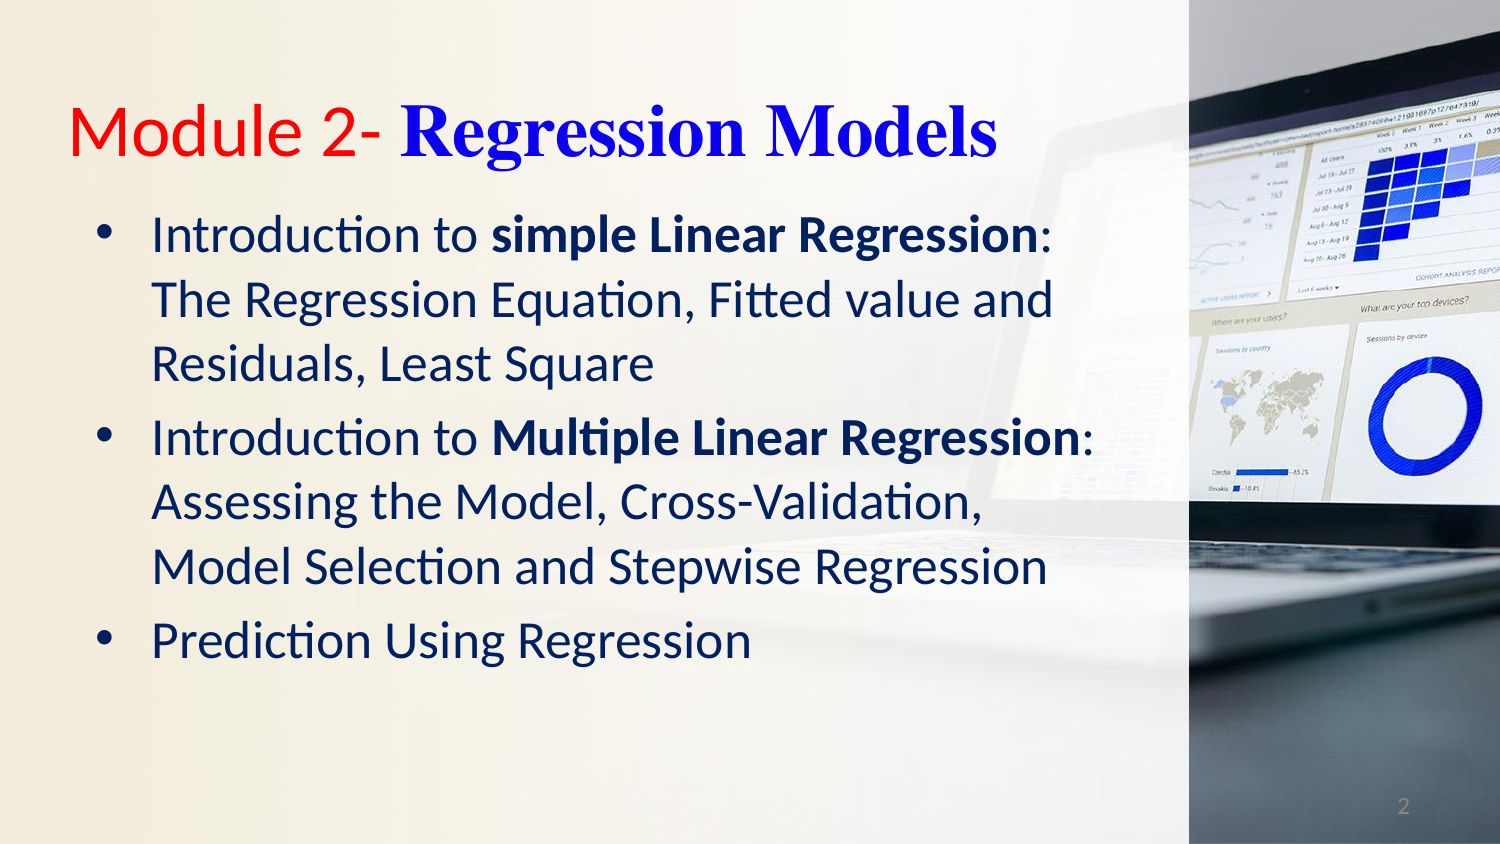

# Module 2- Regression Models
Introduction to simple Linear Regression: The Regression Equation, Fitted value and Residuals, Least Square
Introduction to Multiple Linear Regression: Assessing the Model, Cross-Validation, Model Selection and Stepwise Regression
 Prediction Using Regression
2